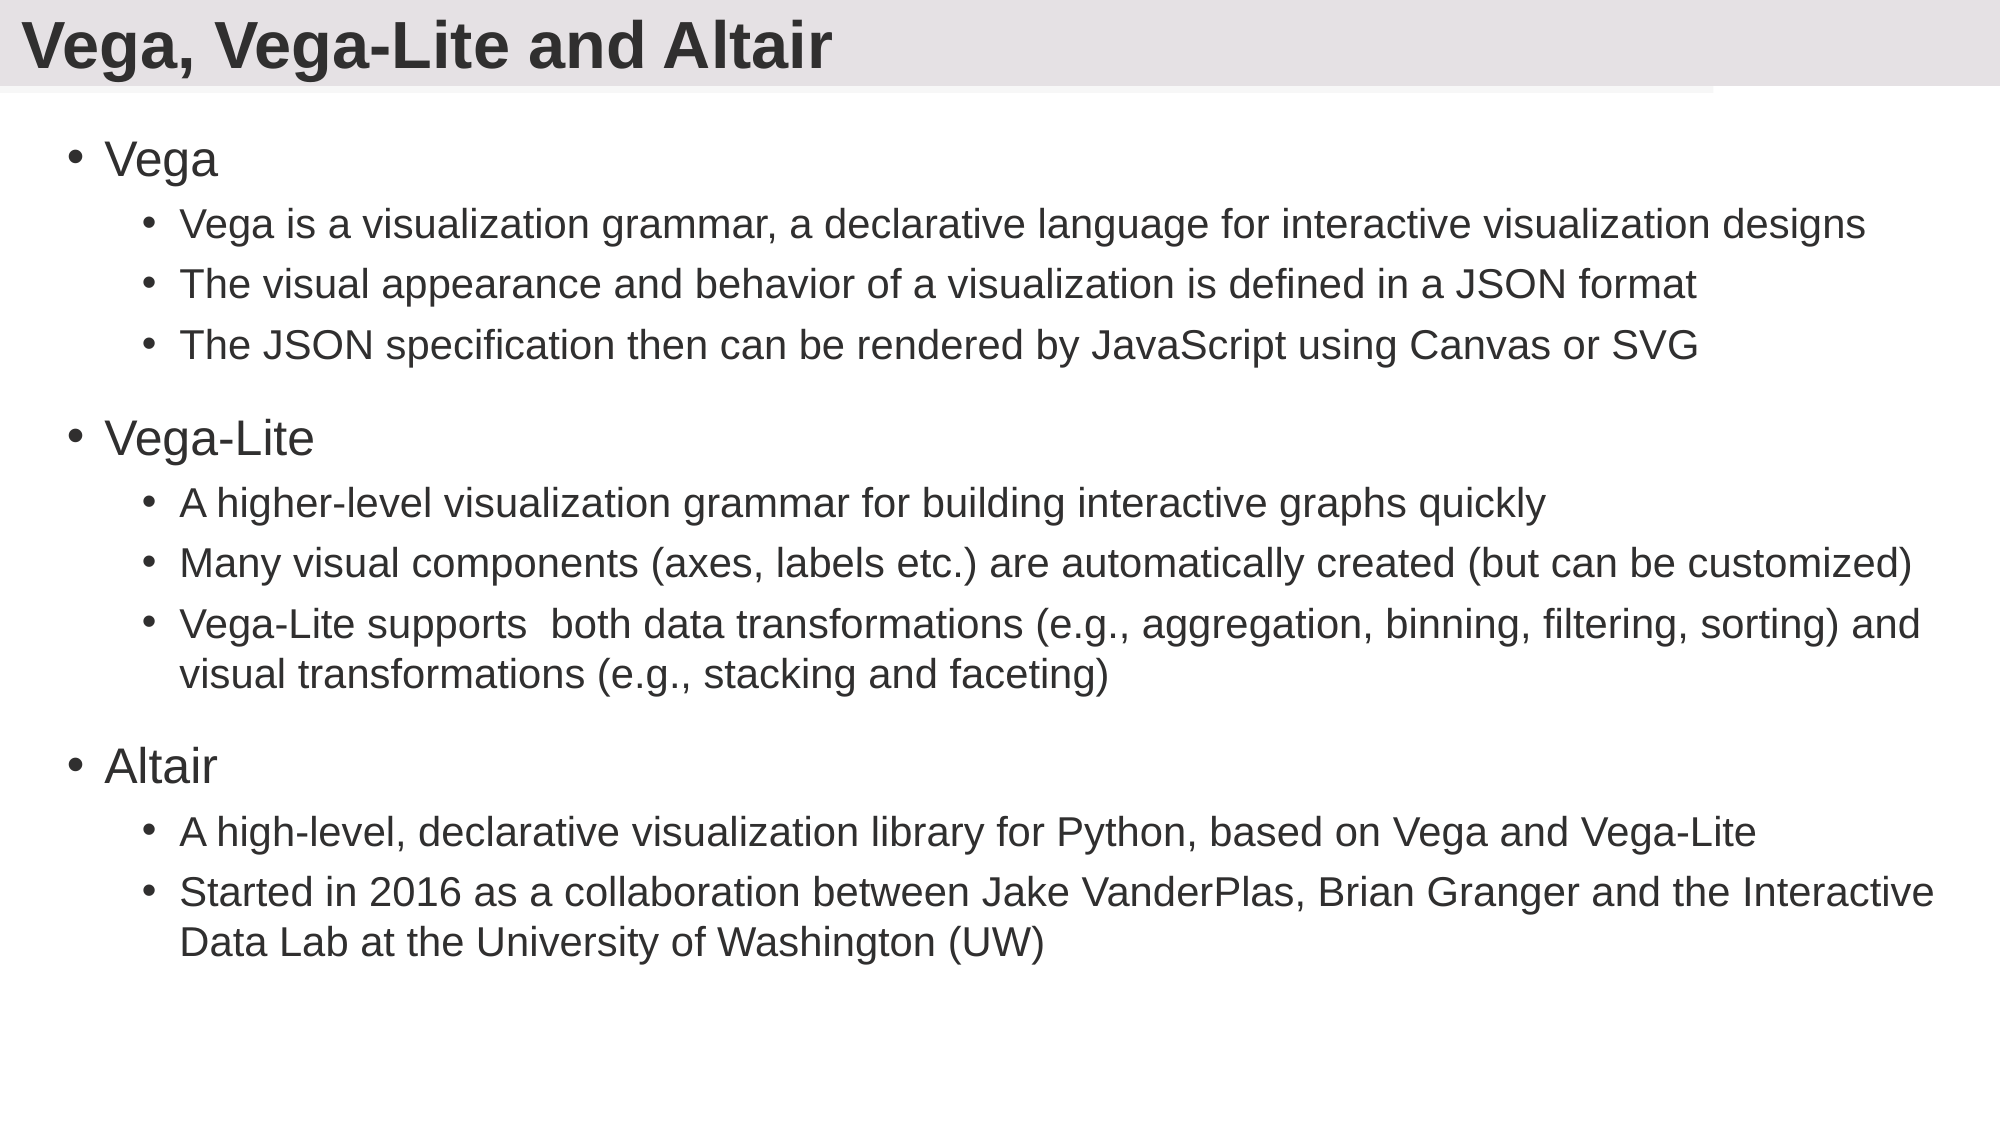

# Vega, Vega-Lite and Altair
Vega
Vega is a visualization grammar, a declarative language for interactive visualization designs
The visual appearance and behavior of a visualization is defined in a JSON format
The JSON specification then can be rendered by JavaScript using Canvas or SVG
Vega-Lite
A higher-level visualization grammar for building interactive graphs quickly
Many visual components (axes, labels etc.) are automatically created (but can be customized)
Vega-Lite supports  both data transformations (e.g., aggregation, binning, filtering, sorting) and visual transformations (e.g., stacking and faceting)
Altair
A high-level, declarative visualization library for Python, based on Vega and Vega-Lite
Started in 2016 as a collaboration between Jake VanderPlas, Brian Granger and the Interactive Data Lab at the University of Washington (UW)